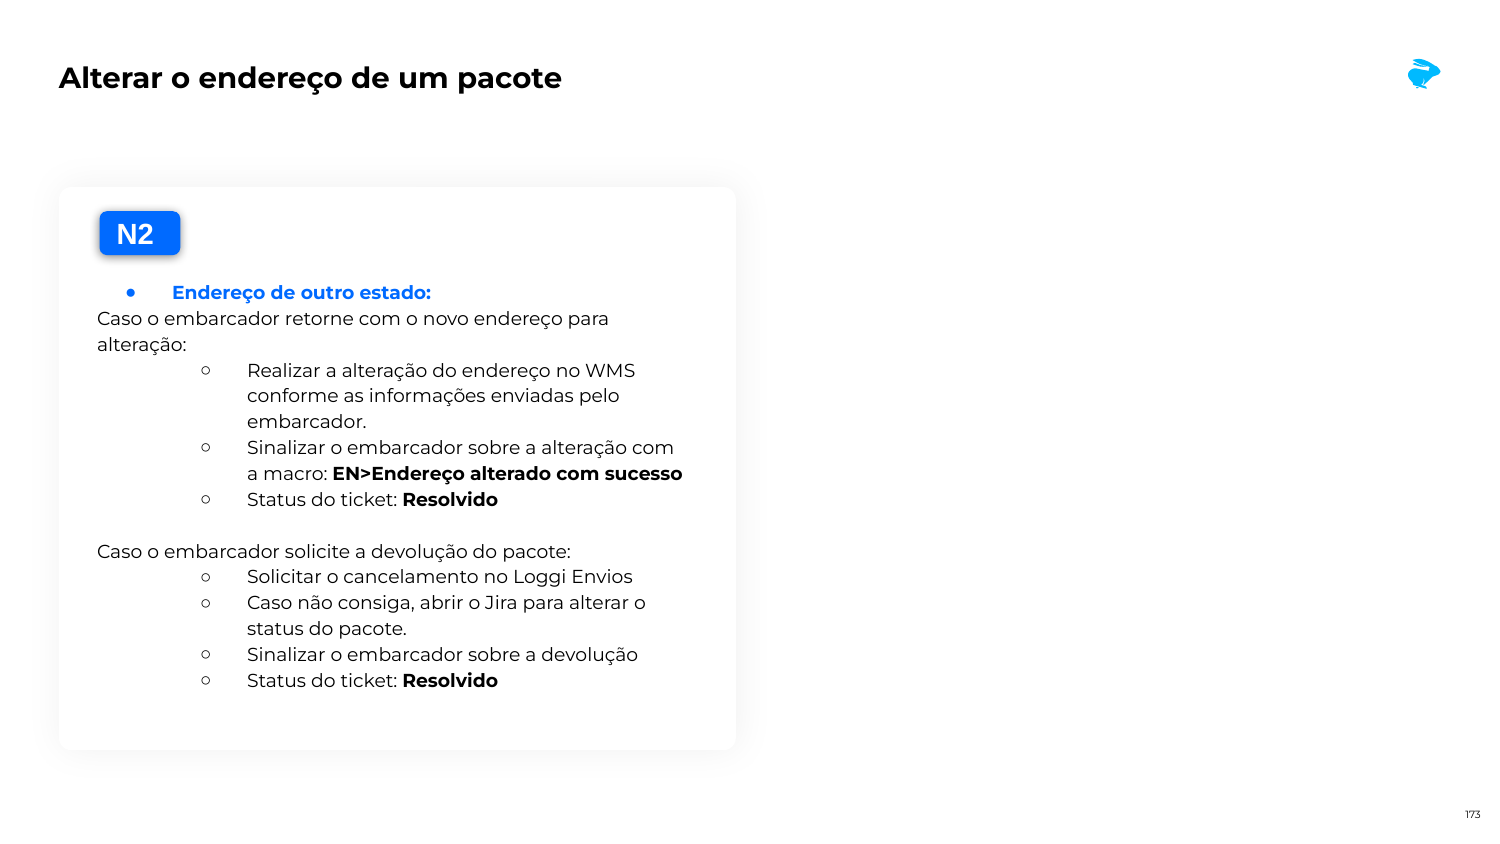

# Alterar o endereço de um pacote

N2
Endereço de outro estado:
Caso o embarcador retorne com o novo endereço para alteração:
Realizar a alteração do endereço no WMS conforme as informações enviadas pelo embarcador.
Sinalizar o embarcador sobre a alteração com a macro: EN>Endereço alterado com sucesso
Status do ticket: Resolvido
Caso o embarcador solicite a devolução do pacote:
Solicitar o cancelamento no Loggi Envios
Caso não consiga, abrir o Jira para alterar o status do pacote.
Sinalizar o embarcador sobre a devolução
Status do ticket: Resolvido

173